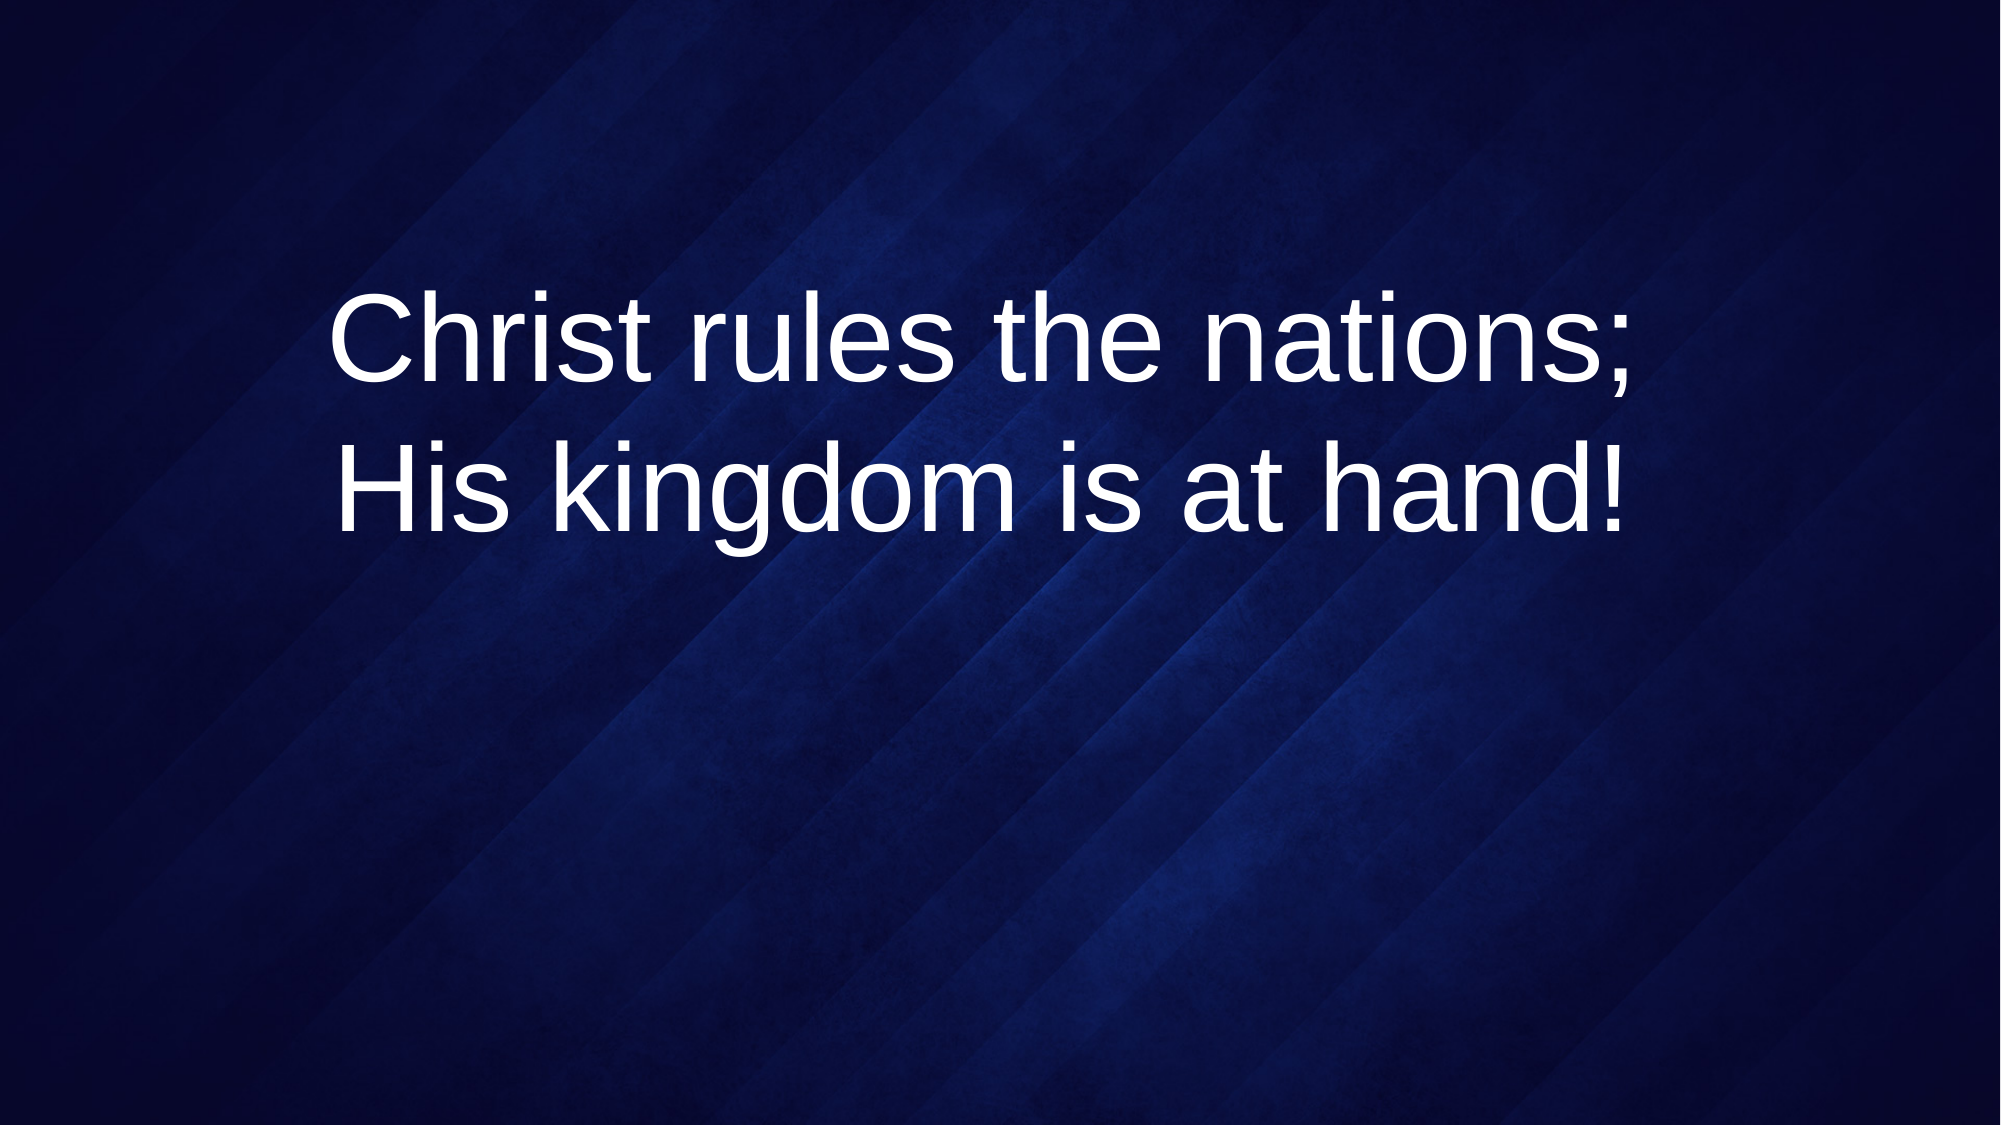

# Christ rules the nations; His kingdom is at hand!